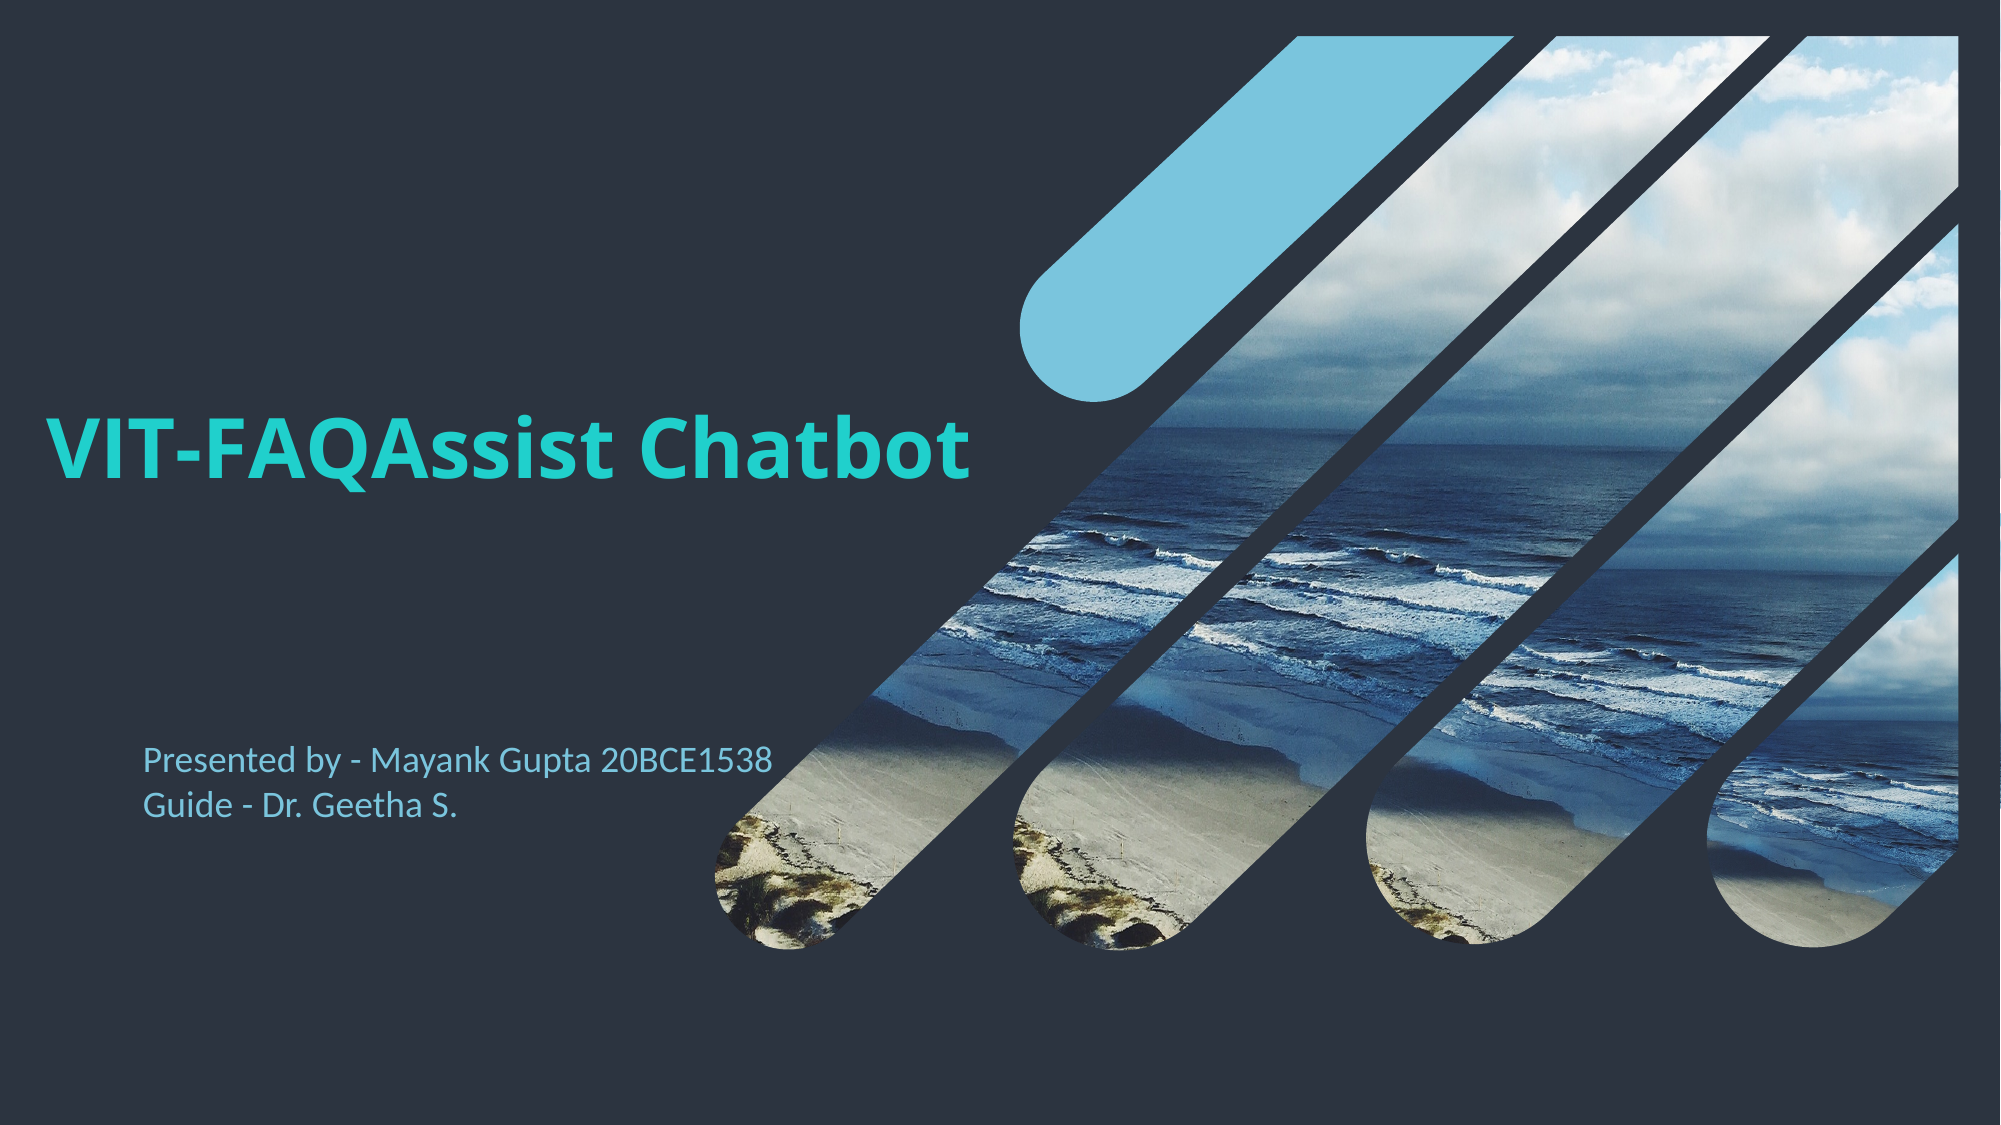

# VIT-FAQAssist Chatbot
Presented by - Mayank Gupta 20BCE1538
Guide - Dr. Geetha S.